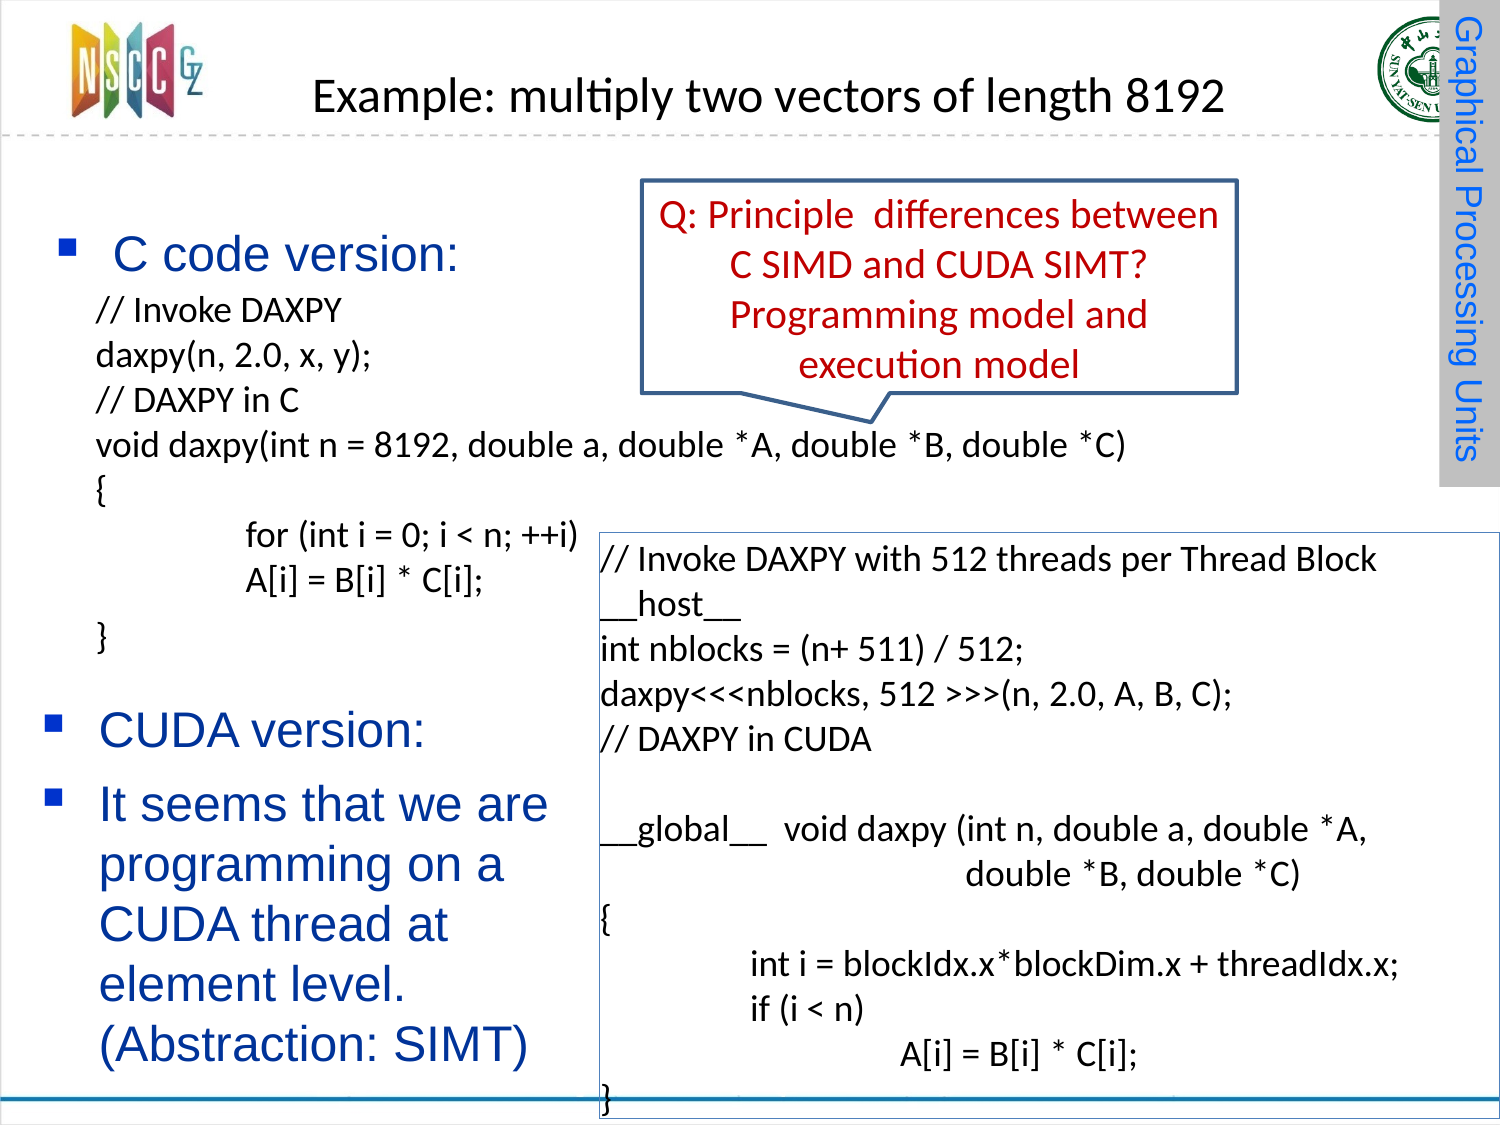

Graphical Processing Units
# Example: multiply two vectors of length 8192
Q: Principle  differences between C SIMD and CUDA SIMT?
Programming model and execution model
C code version:
// Invoke DAXPY
daxpy(n, 2.0, x, y);
// DAXPY in C
void daxpy(int n = 8192, double a, double *A, double *B, double *C)
{
	for (int i = 0; i < n; ++i)
	A[i] = B[i] * C[i];
}
// Invoke DAXPY with 512 threads per Thread Block
__host__
int nblocks = (n+ 511) / 512;
daxpy<<<nblocks, 512 >>>(n, 2.0, A, B, C);
// DAXPY in CUDA
__global__  void daxpy (int n, double a, double *A,
                                           double *B, double *C)
{
	int i = blockIdx.x*blockDim.x + threadIdx.x;
	if (i < n)
		A[i] = B[i] * C[i];
}
CUDA version:
It seems that we are programming on a CUDA thread at element level. (Abstraction: SIMT)